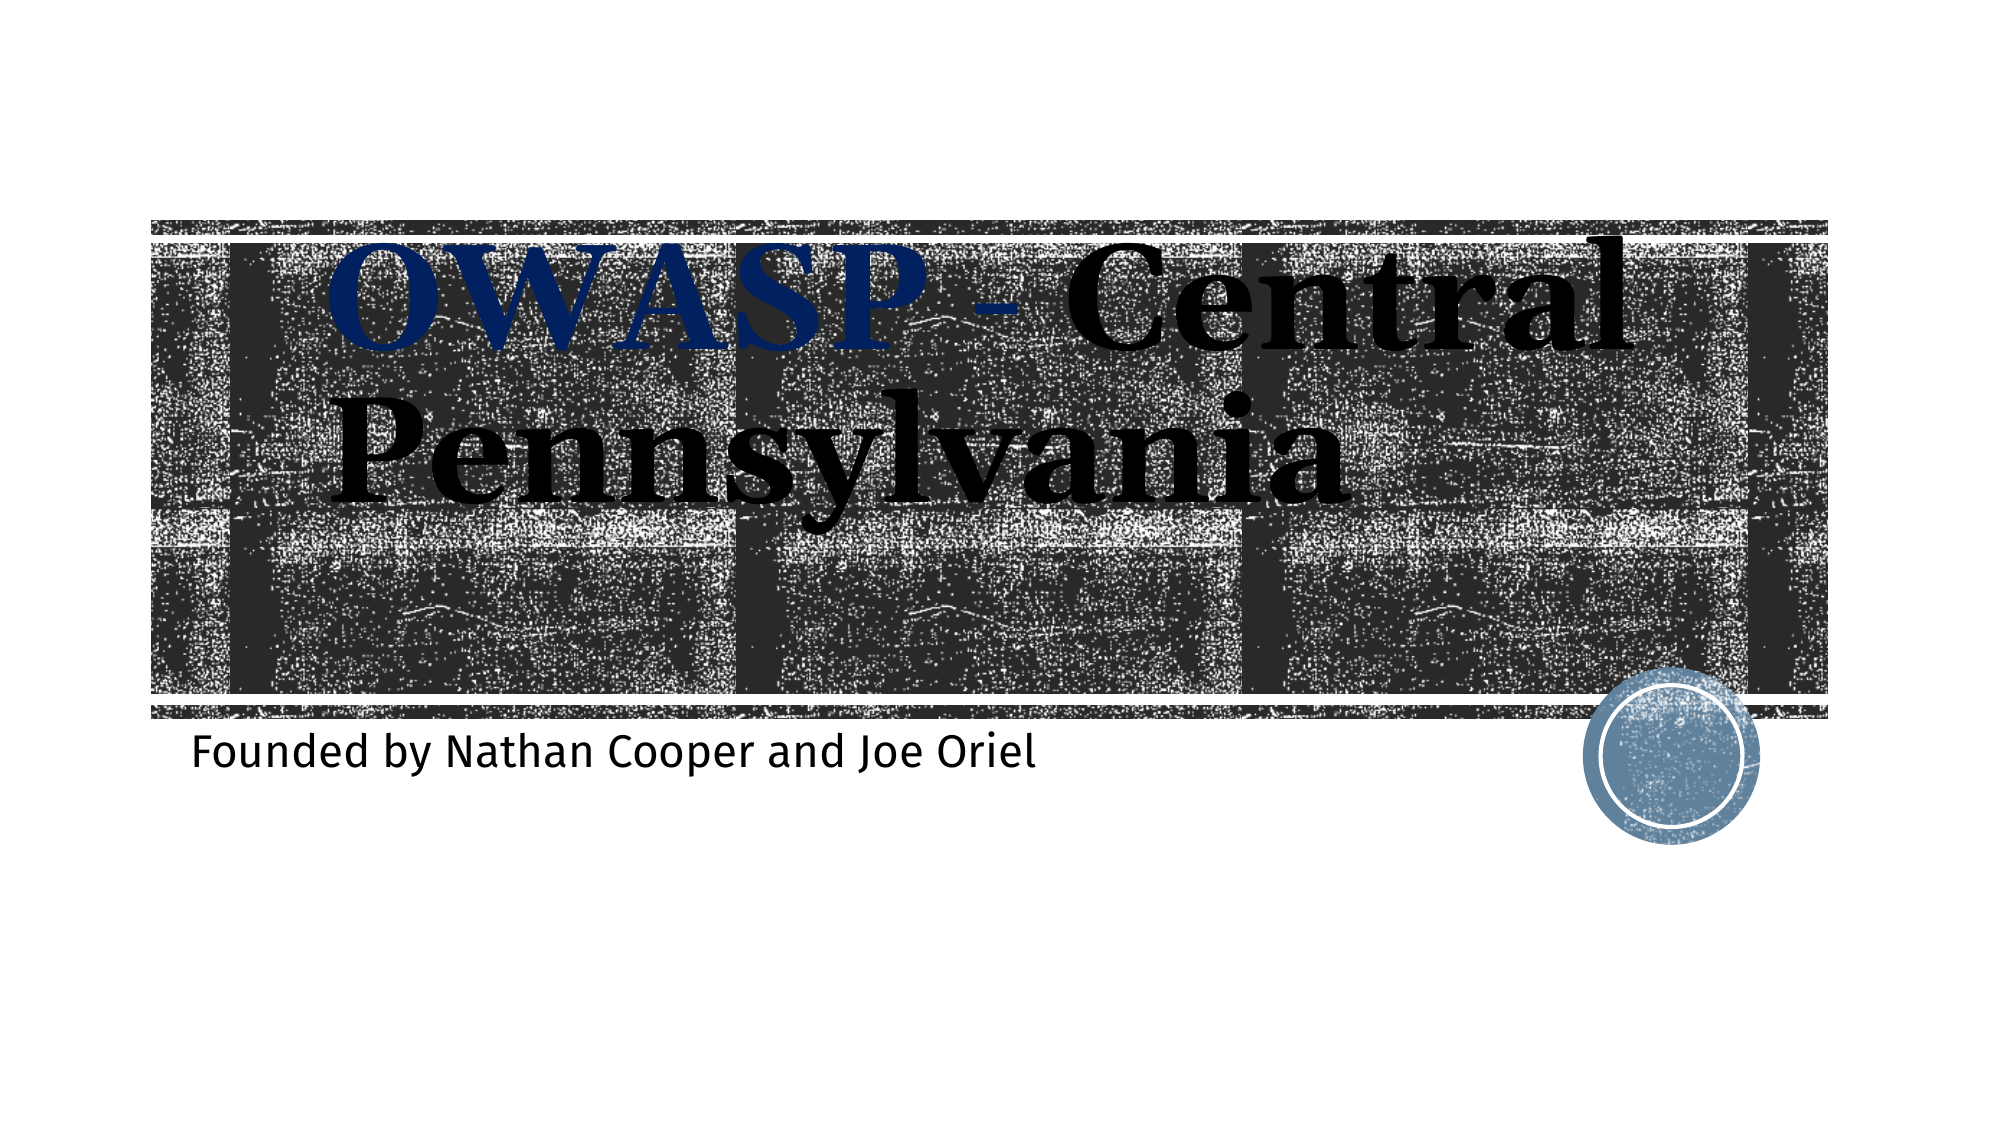

# OWASP - Central Pennsylvania
Founded by Nathan Cooper and Joe Oriel